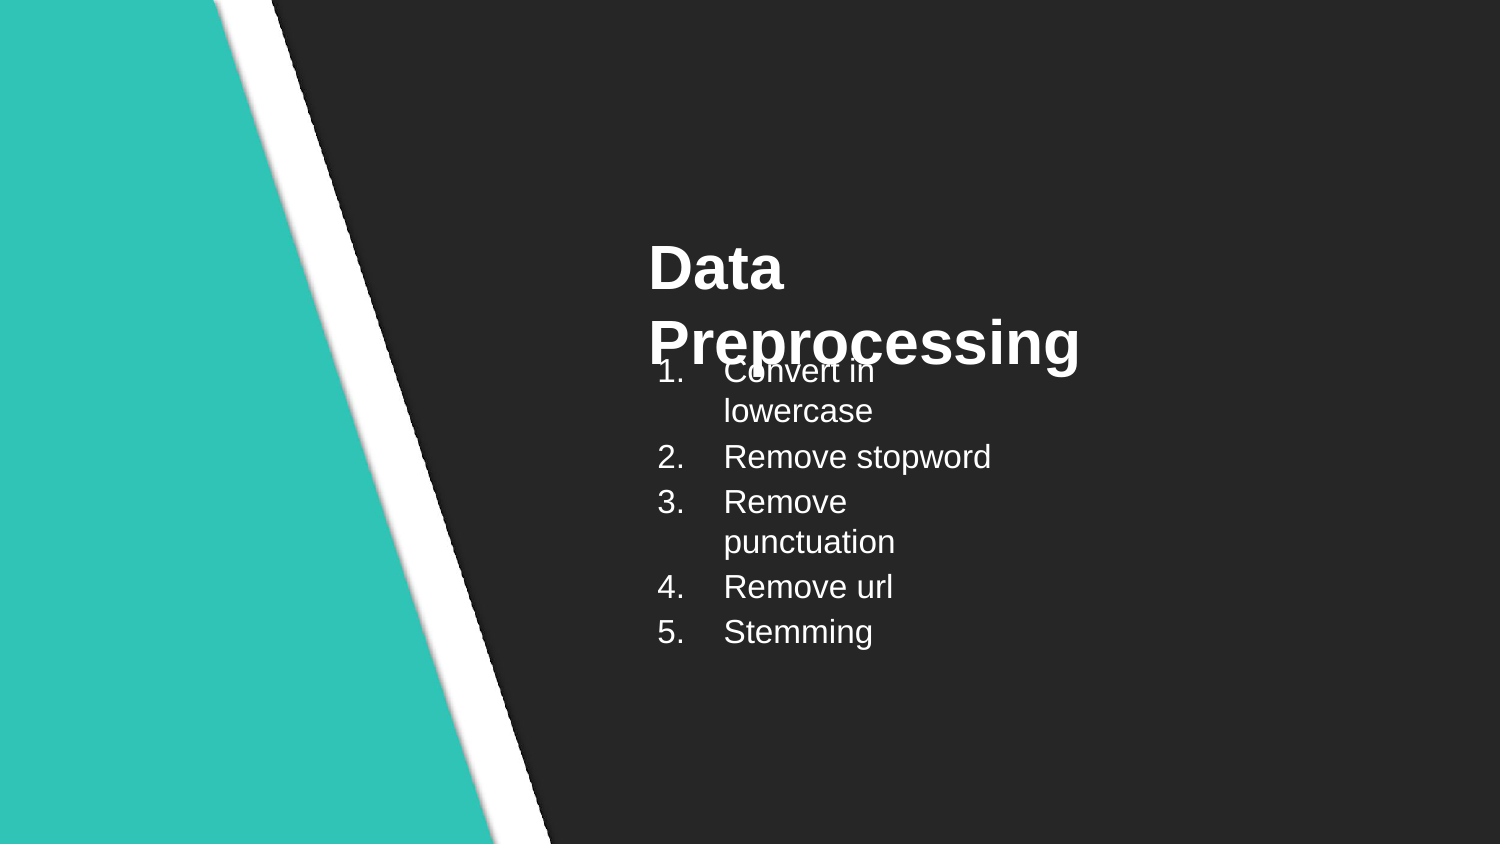

# Data Preprocessing
Convert in lowercase
Remove stopword
Remove punctuation
Remove url
Stemming